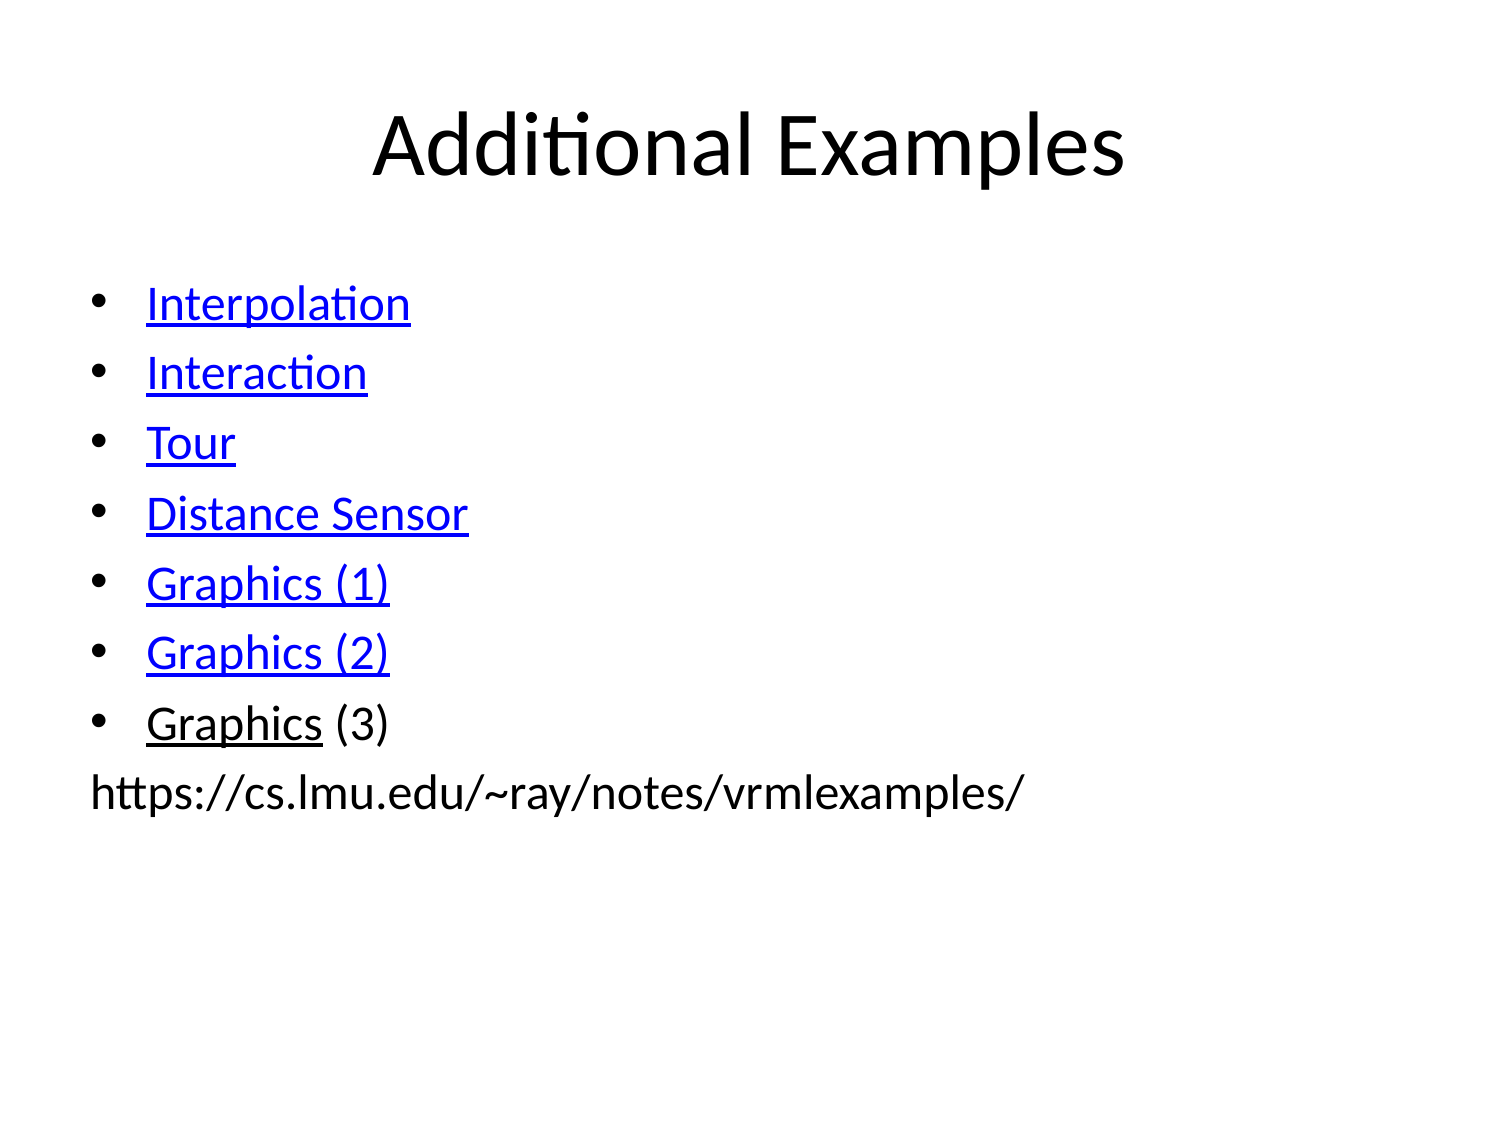

# Additional Examples
Interpolation
Interaction
Tour
Distance Sensor
Graphics (1)
Graphics (2)
Graphics (3)
https://cs.lmu.edu/~ray/notes/vrmlexamples/